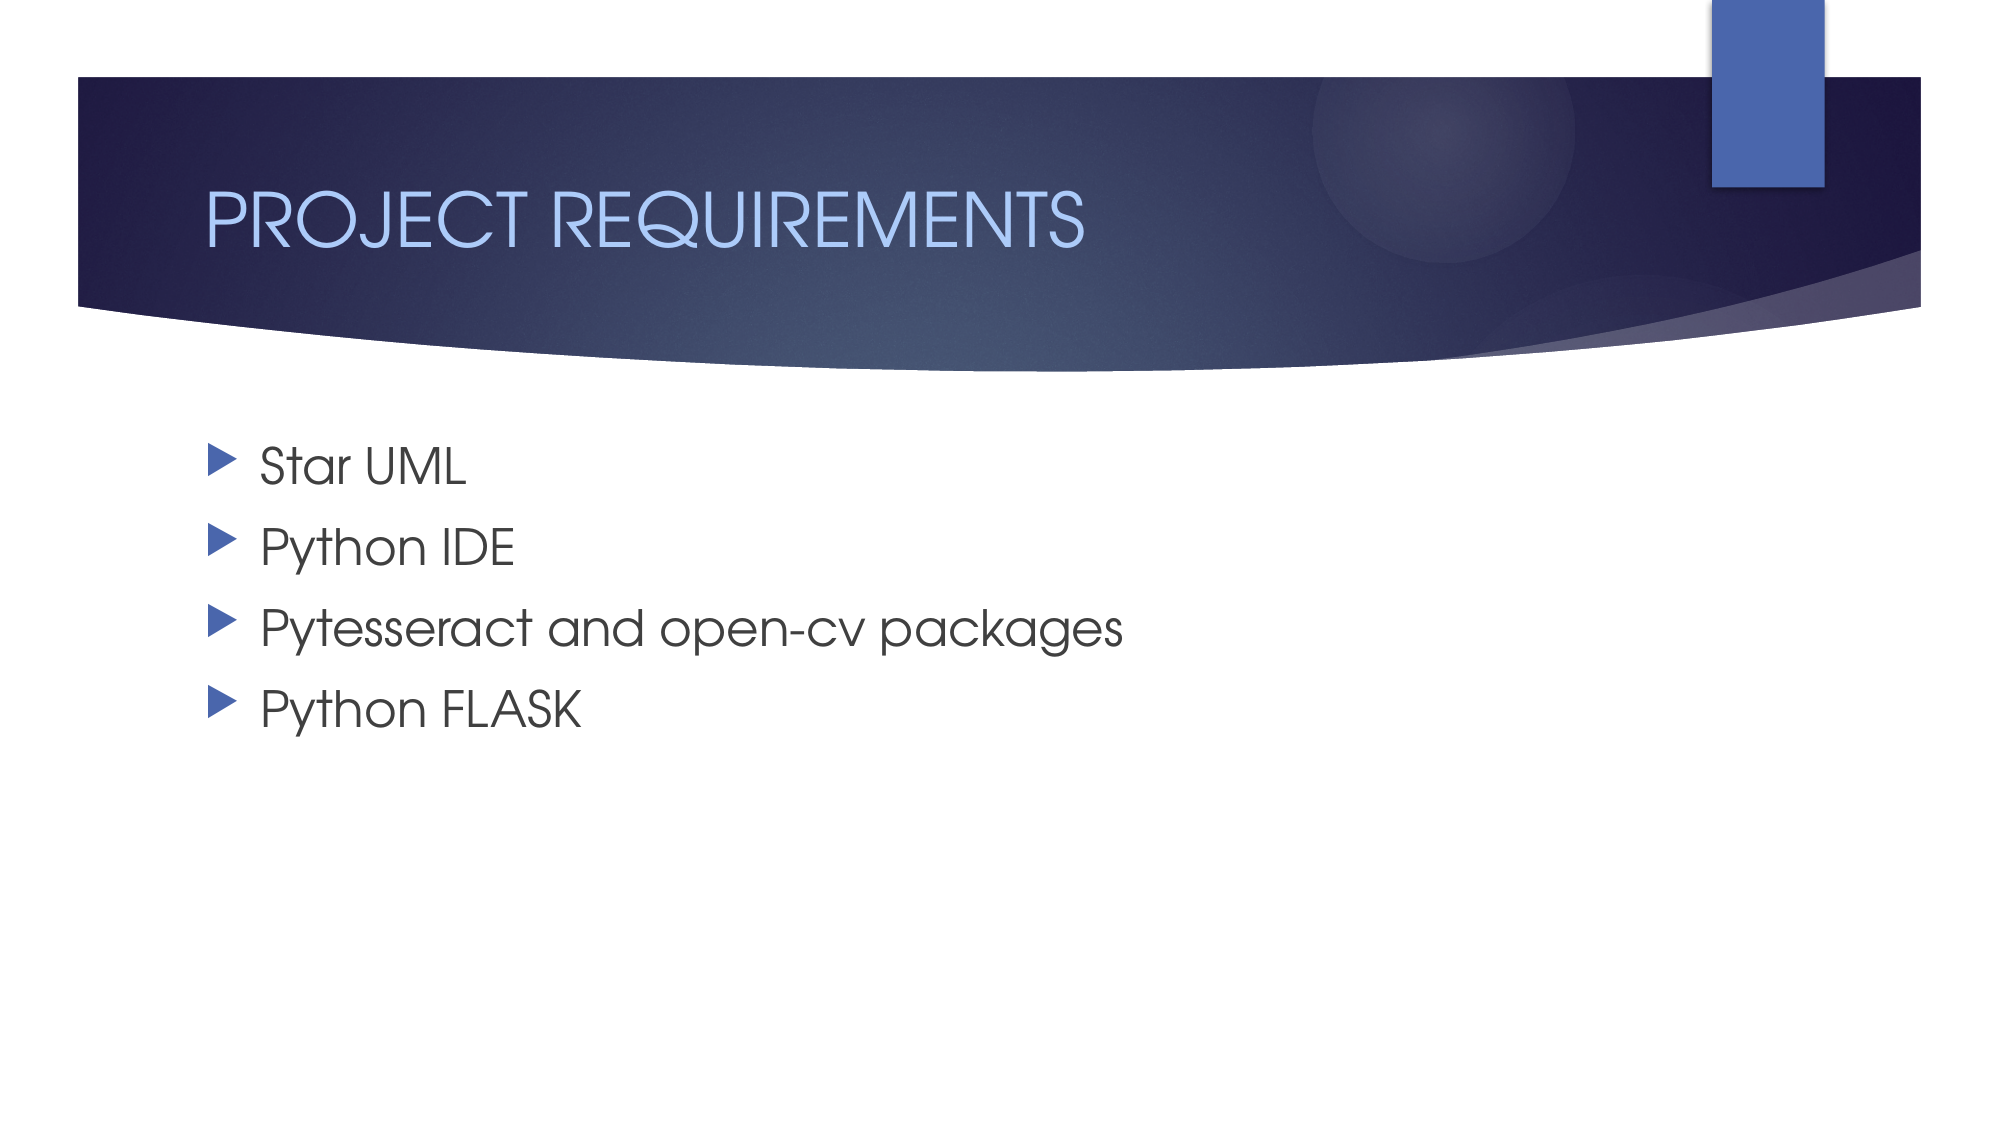

# PROJECT REQUIREMENTS
Star UML
Python IDE
Pytesseract and open-cv packages
Python FLASK